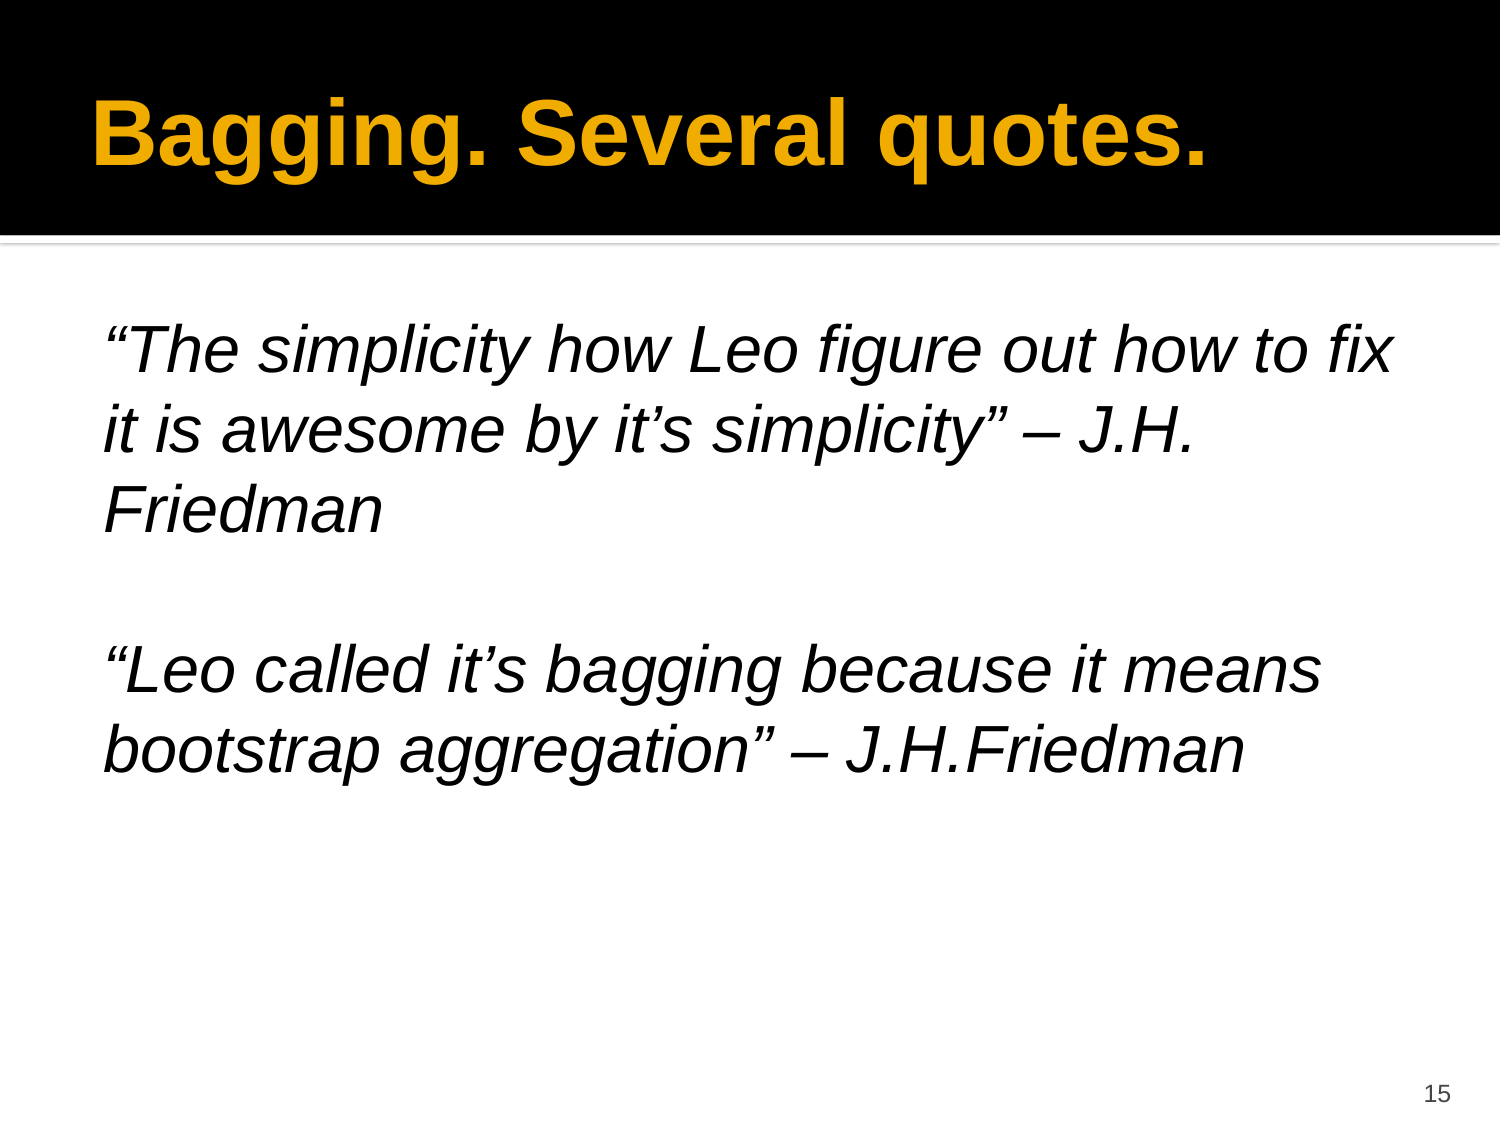

# Bagging. Several quotes.
“The simplicity how Leo figure out how to fix it is awesome by it’s simplicity” – J.H. Friedman

“Leo called it’s bagging because it means bootstrap aggregation” – J.H.Friedman

15